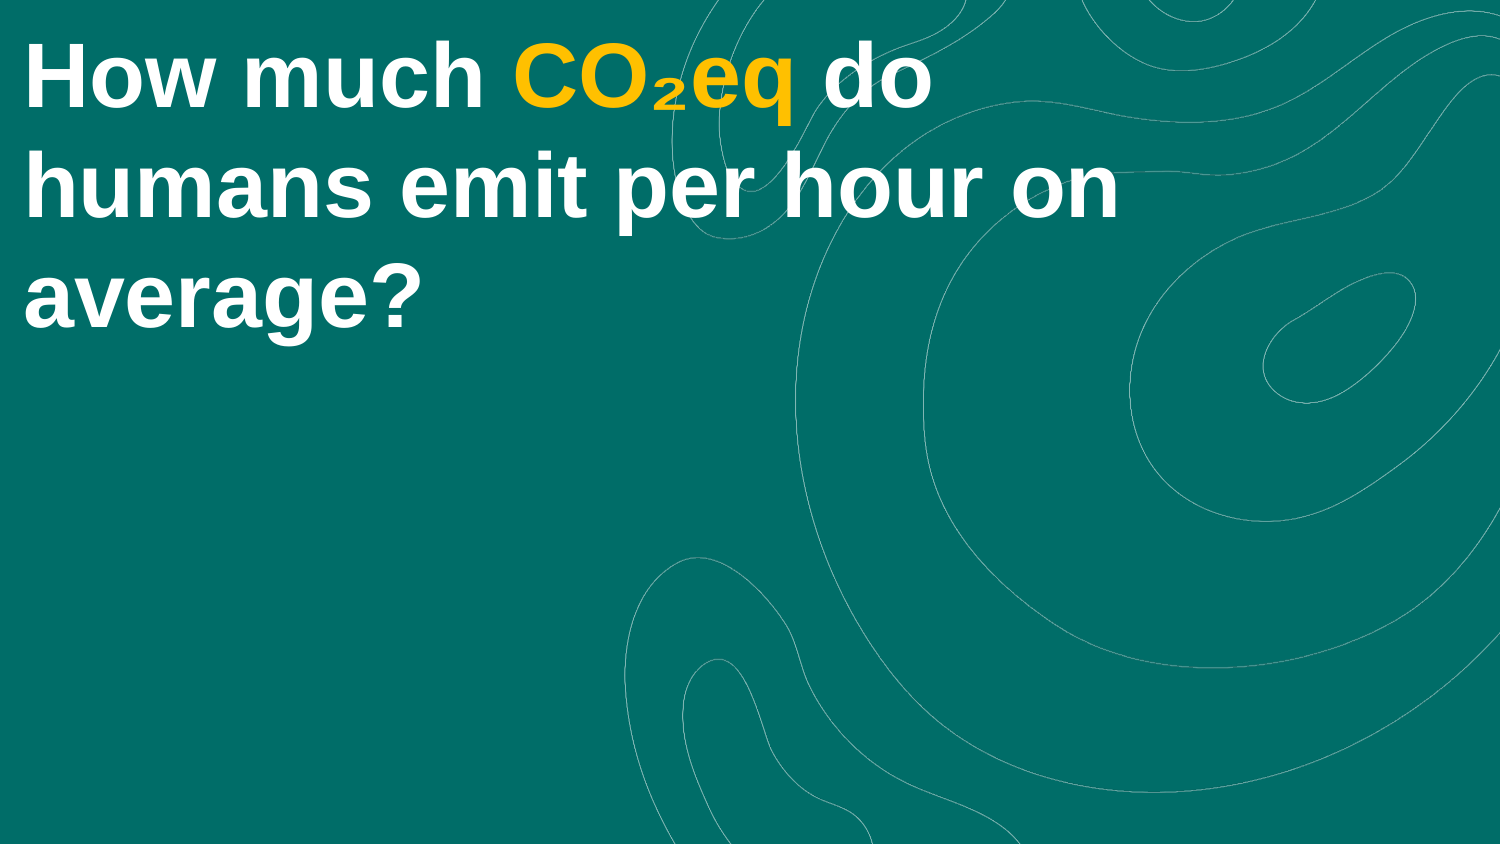

How much CO₂eq do humans emit per hour on average?